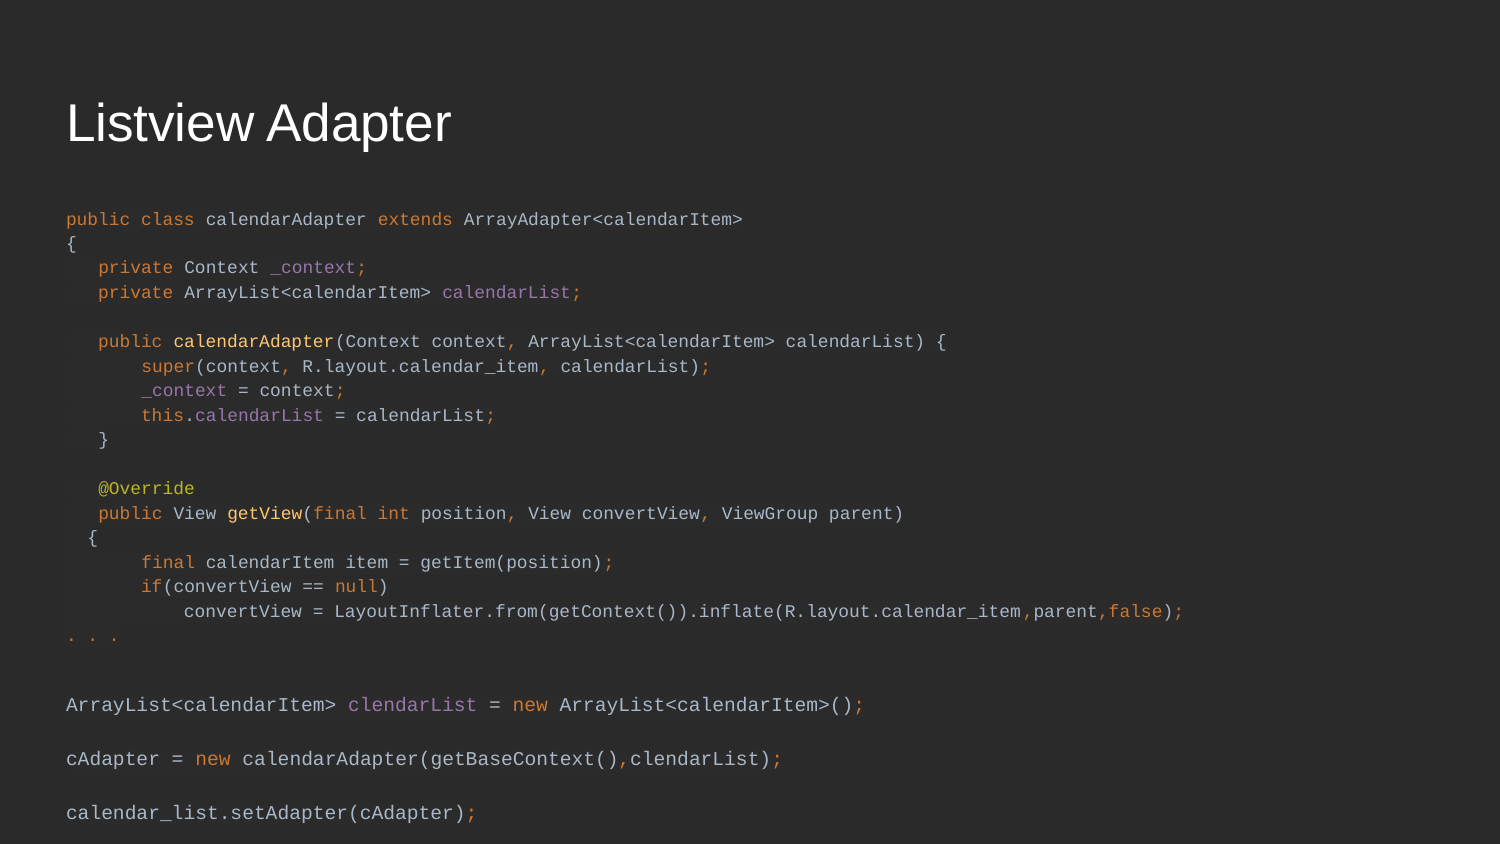

# Listview Adapter
public class calendarAdapter extends ArrayAdapter<calendarItem>
{
   private Context _context;
   private ArrayList<calendarItem> calendarList;
   public calendarAdapter(Context context, ArrayList<calendarItem> calendarList) {
       super(context, R.layout.calendar_item, calendarList);
       _context = context;
       this.calendarList = calendarList;
   }
   @Override
   public View getView(final int position, View convertView, ViewGroup parent)
  {
       final calendarItem item = getItem(position);
       if(convertView == null)
           convertView = LayoutInflater.from(getContext()).inflate(R.layout.calendar_item,parent,false);
. . .
ArrayList<calendarItem> clendarList = new ArrayList<calendarItem>();
cAdapter = new calendarAdapter(getBaseContext(),clendarList);
calendar_list.setAdapter(cAdapter);